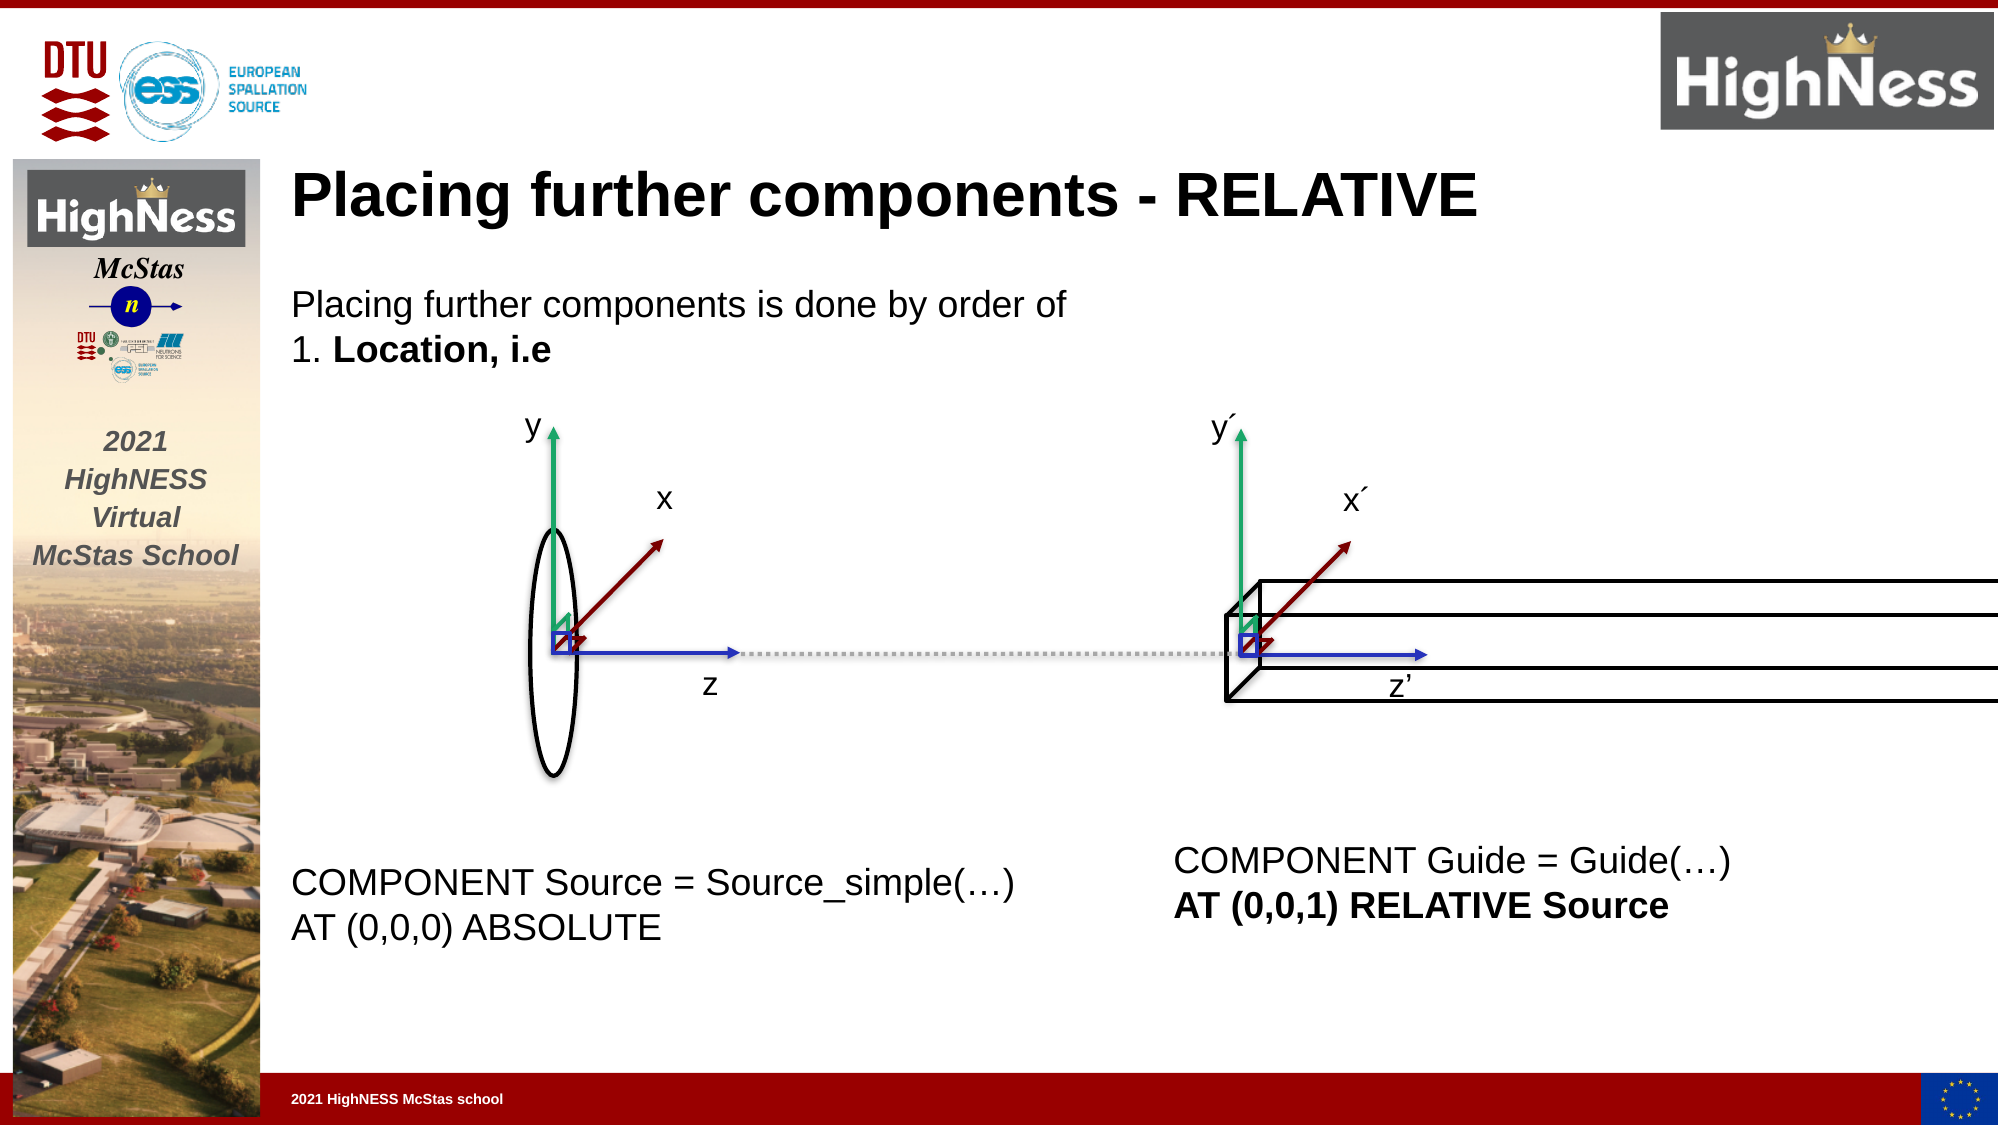

# Placing further components - RELATIVE
Placing further components is done by order of
1. Location, i.e

COMPONENT Source = Source_simple(…)
AT (0,0,0) ABSOLUTE
y
y´

x´

z’

x

z

COMPONENT Guide = Guide(…)
AT (0,0,1) RELATIVE Source
28